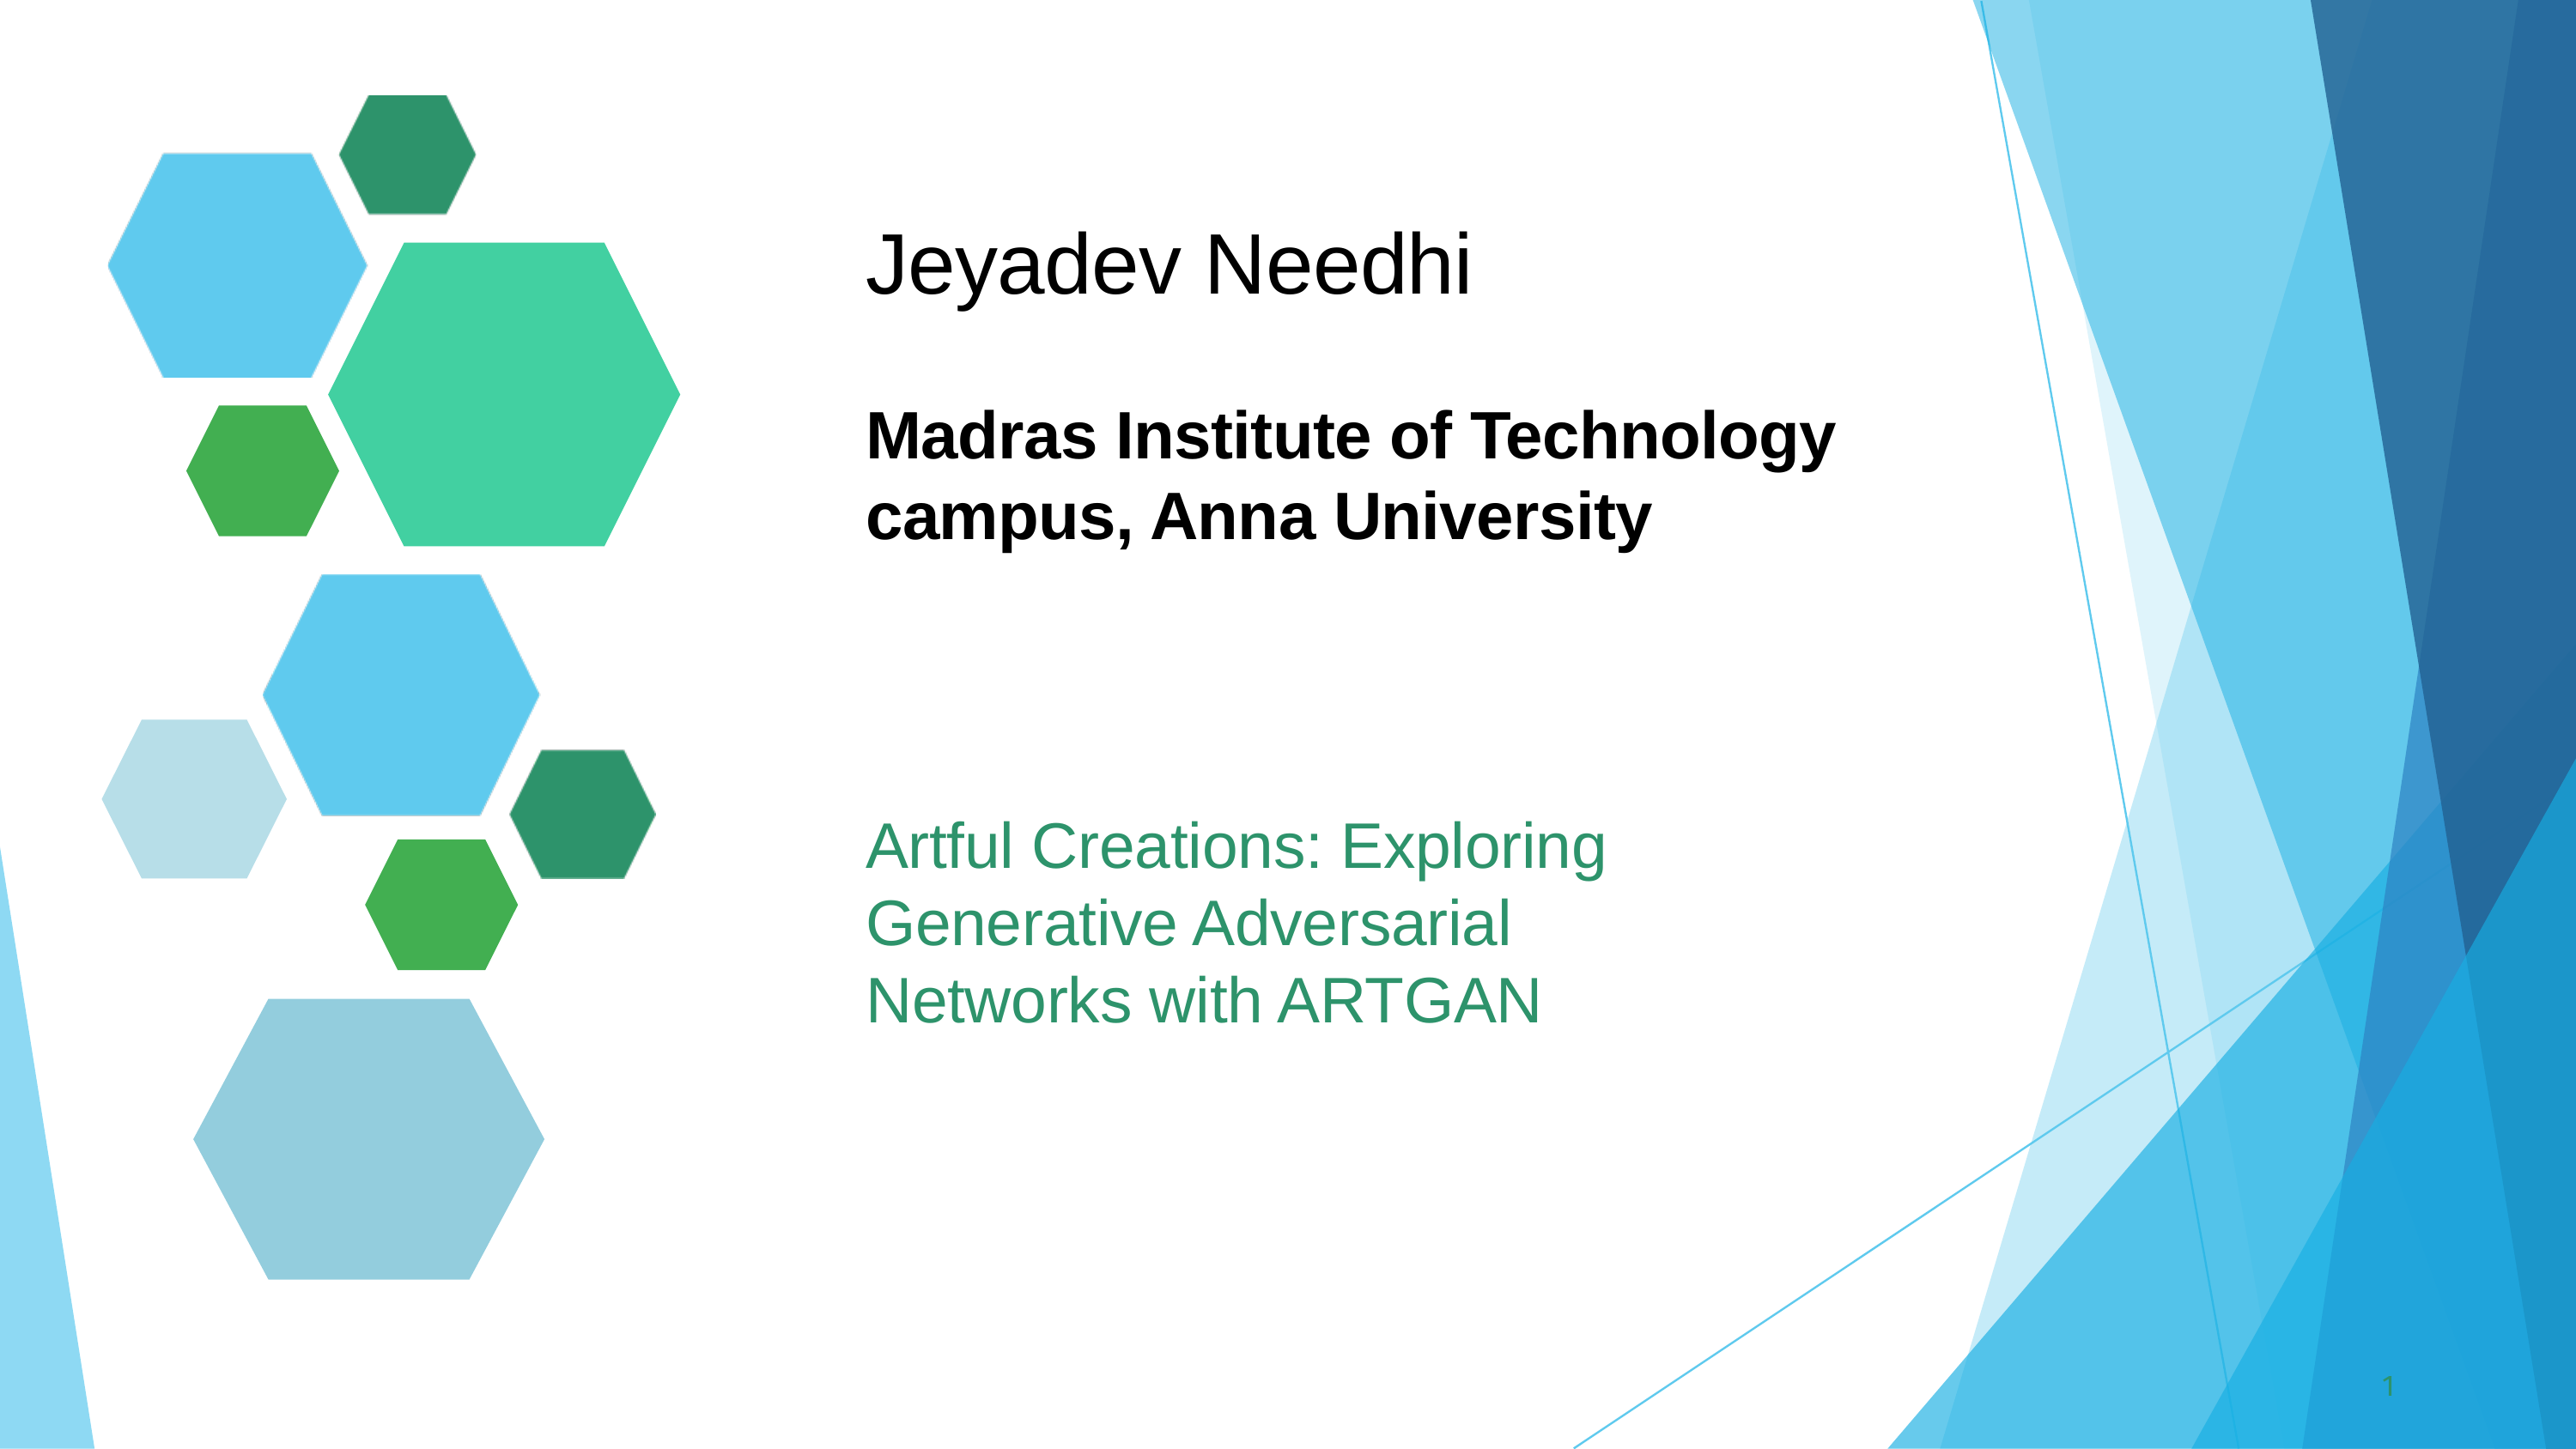

Jeyadev Needhi

Madras Institute of Technology campus, Anna University

Artful Creations: Exploring Generative Adversarial Networks with ARTGAN

1